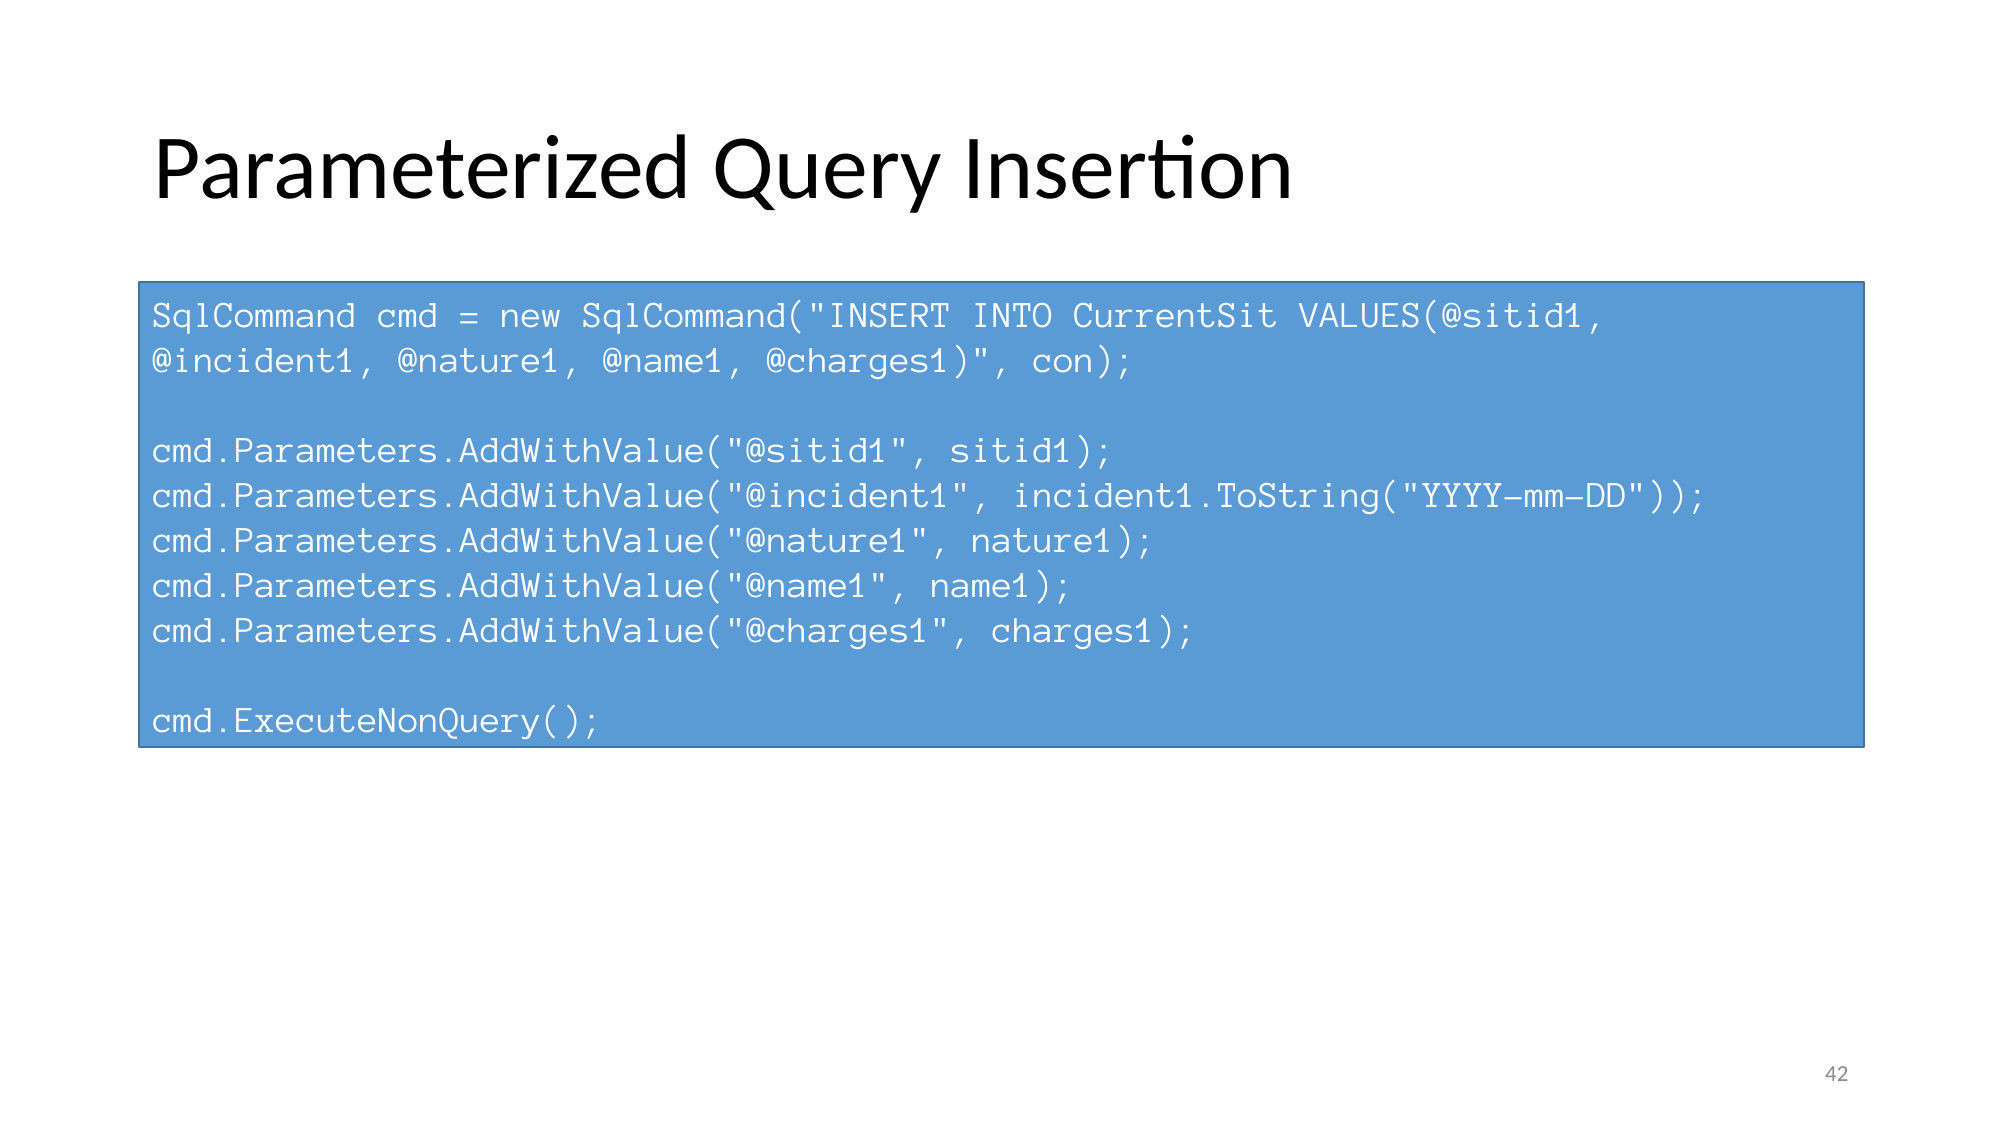

# Parameterized Query Insertion
SqlCommand cmd = new SqlCommand("INSERT INTO CurrentSit VALUES(@sitid1, @incident1, @nature1, @name1, @charges1)", con);

cmd.Parameters.AddWithValue("@sitid1", sitid1);
cmd.Parameters.AddWithValue("@incident1", incident1.ToString("YYYY-mm-DD"));
cmd.Parameters.AddWithValue("@nature1", nature1);
cmd.Parameters.AddWithValue("@name1", name1);
cmd.Parameters.AddWithValue("@charges1", charges1);

cmd.ExecuteNonQuery();
42